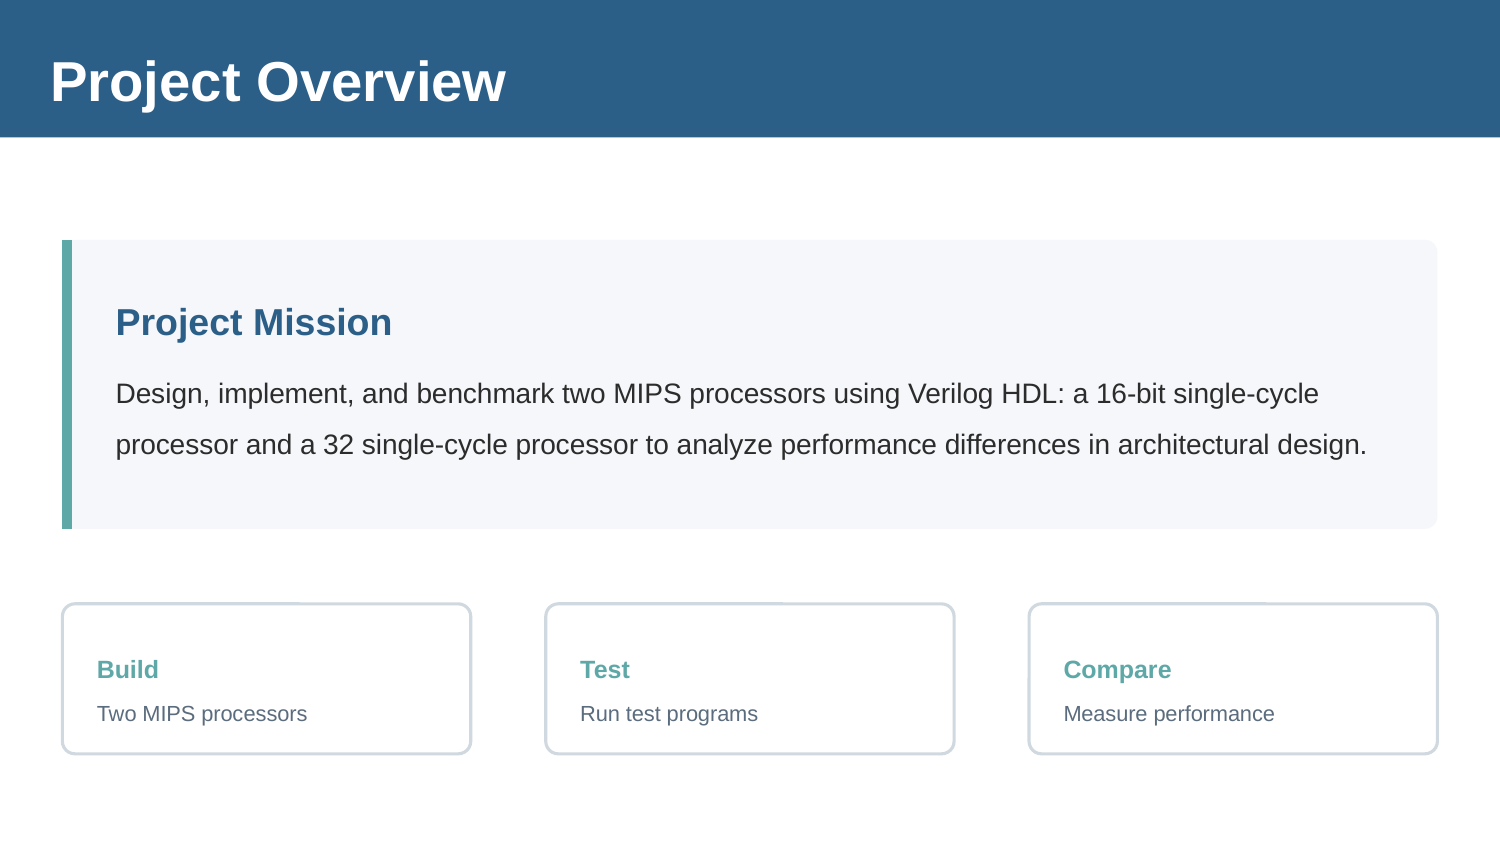

Project Overview

Project Mission
Design, implement, and benchmark two MIPS processors using Verilog HDL: a 16-bit single-cycle processor and a 32 single-cycle processor to analyze performance differences in architectural design.

Build
Test
Compare
Two MIPS processors
Run test programs
Measure performance